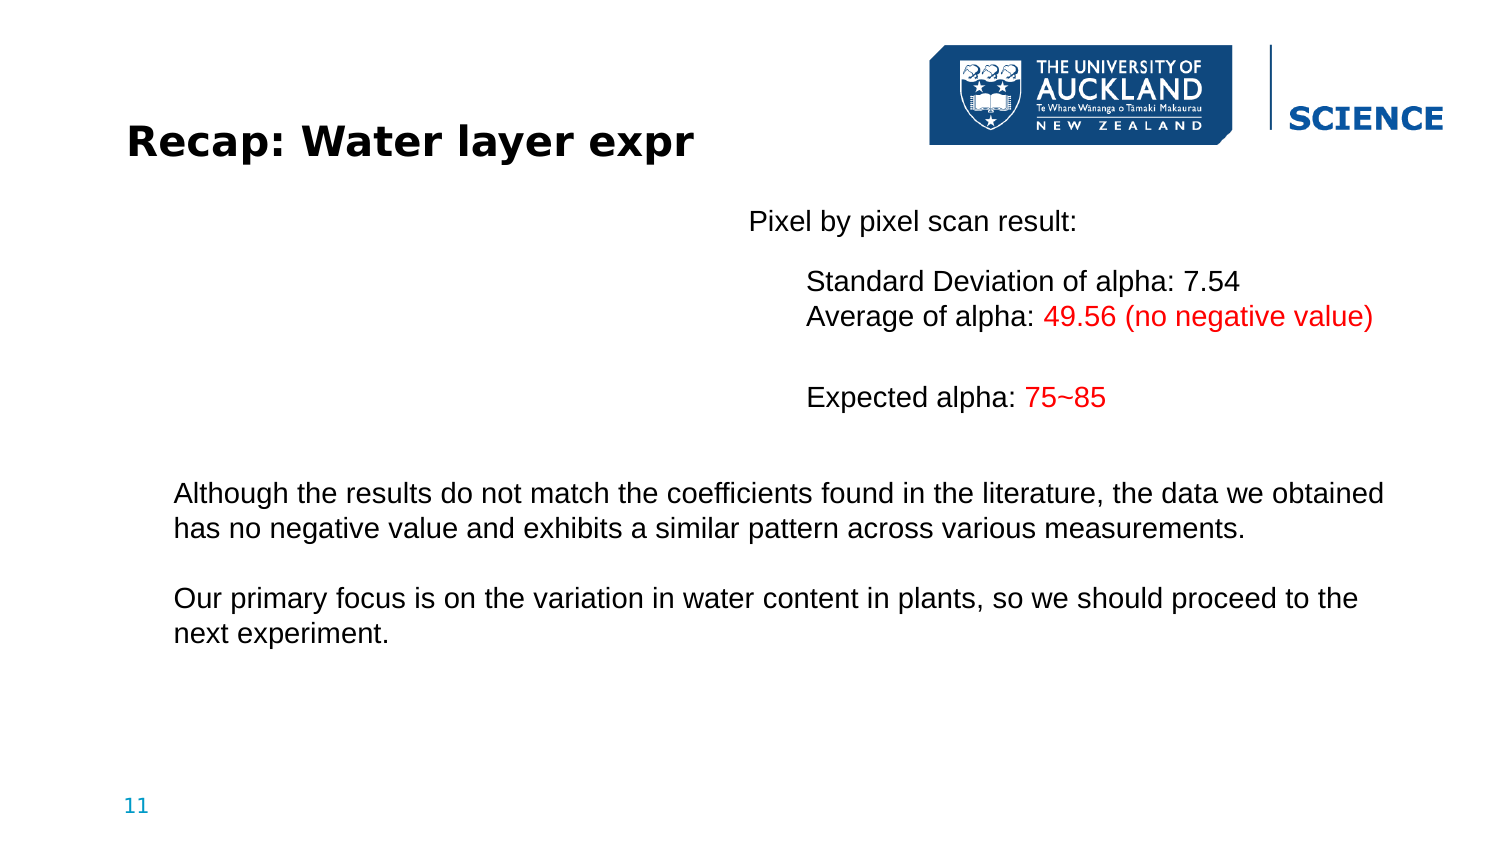

# Recap: Water layer expr
Pixel by pixel scan result:
Standard Deviation of alpha: 7.54
Average of alpha: 49.56 (no negative value)
Expected alpha: 75~85
Although the results do not match the coefficients found in the literature, the data we obtained has no negative value and exhibits a similar pattern across various measurements.

Our primary focus is on the variation in water content in plants, so we should proceed to the next experiment.
11